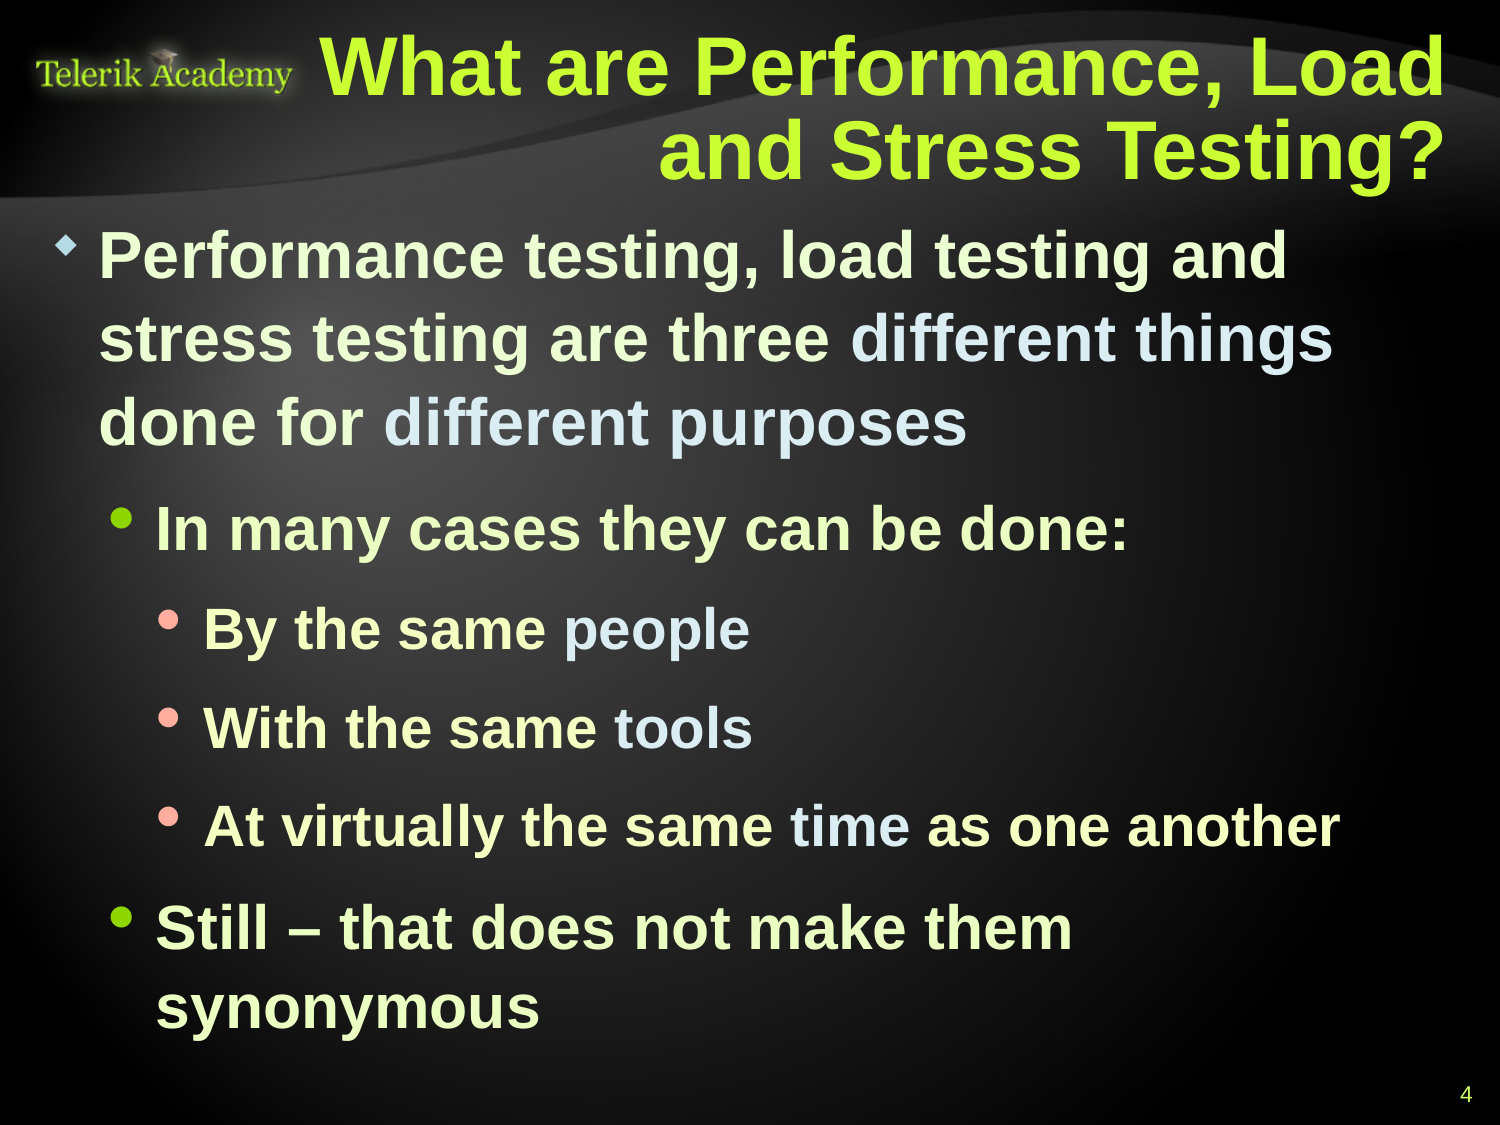

# What are Performance, Load and Stress Testing?
Performance testing, load testing and stress testing are three different things done for different purposes
In many cases they can be done:
By the same people
With the same tools
At virtually the same time as one another
Still – that does not make them synonymous
4